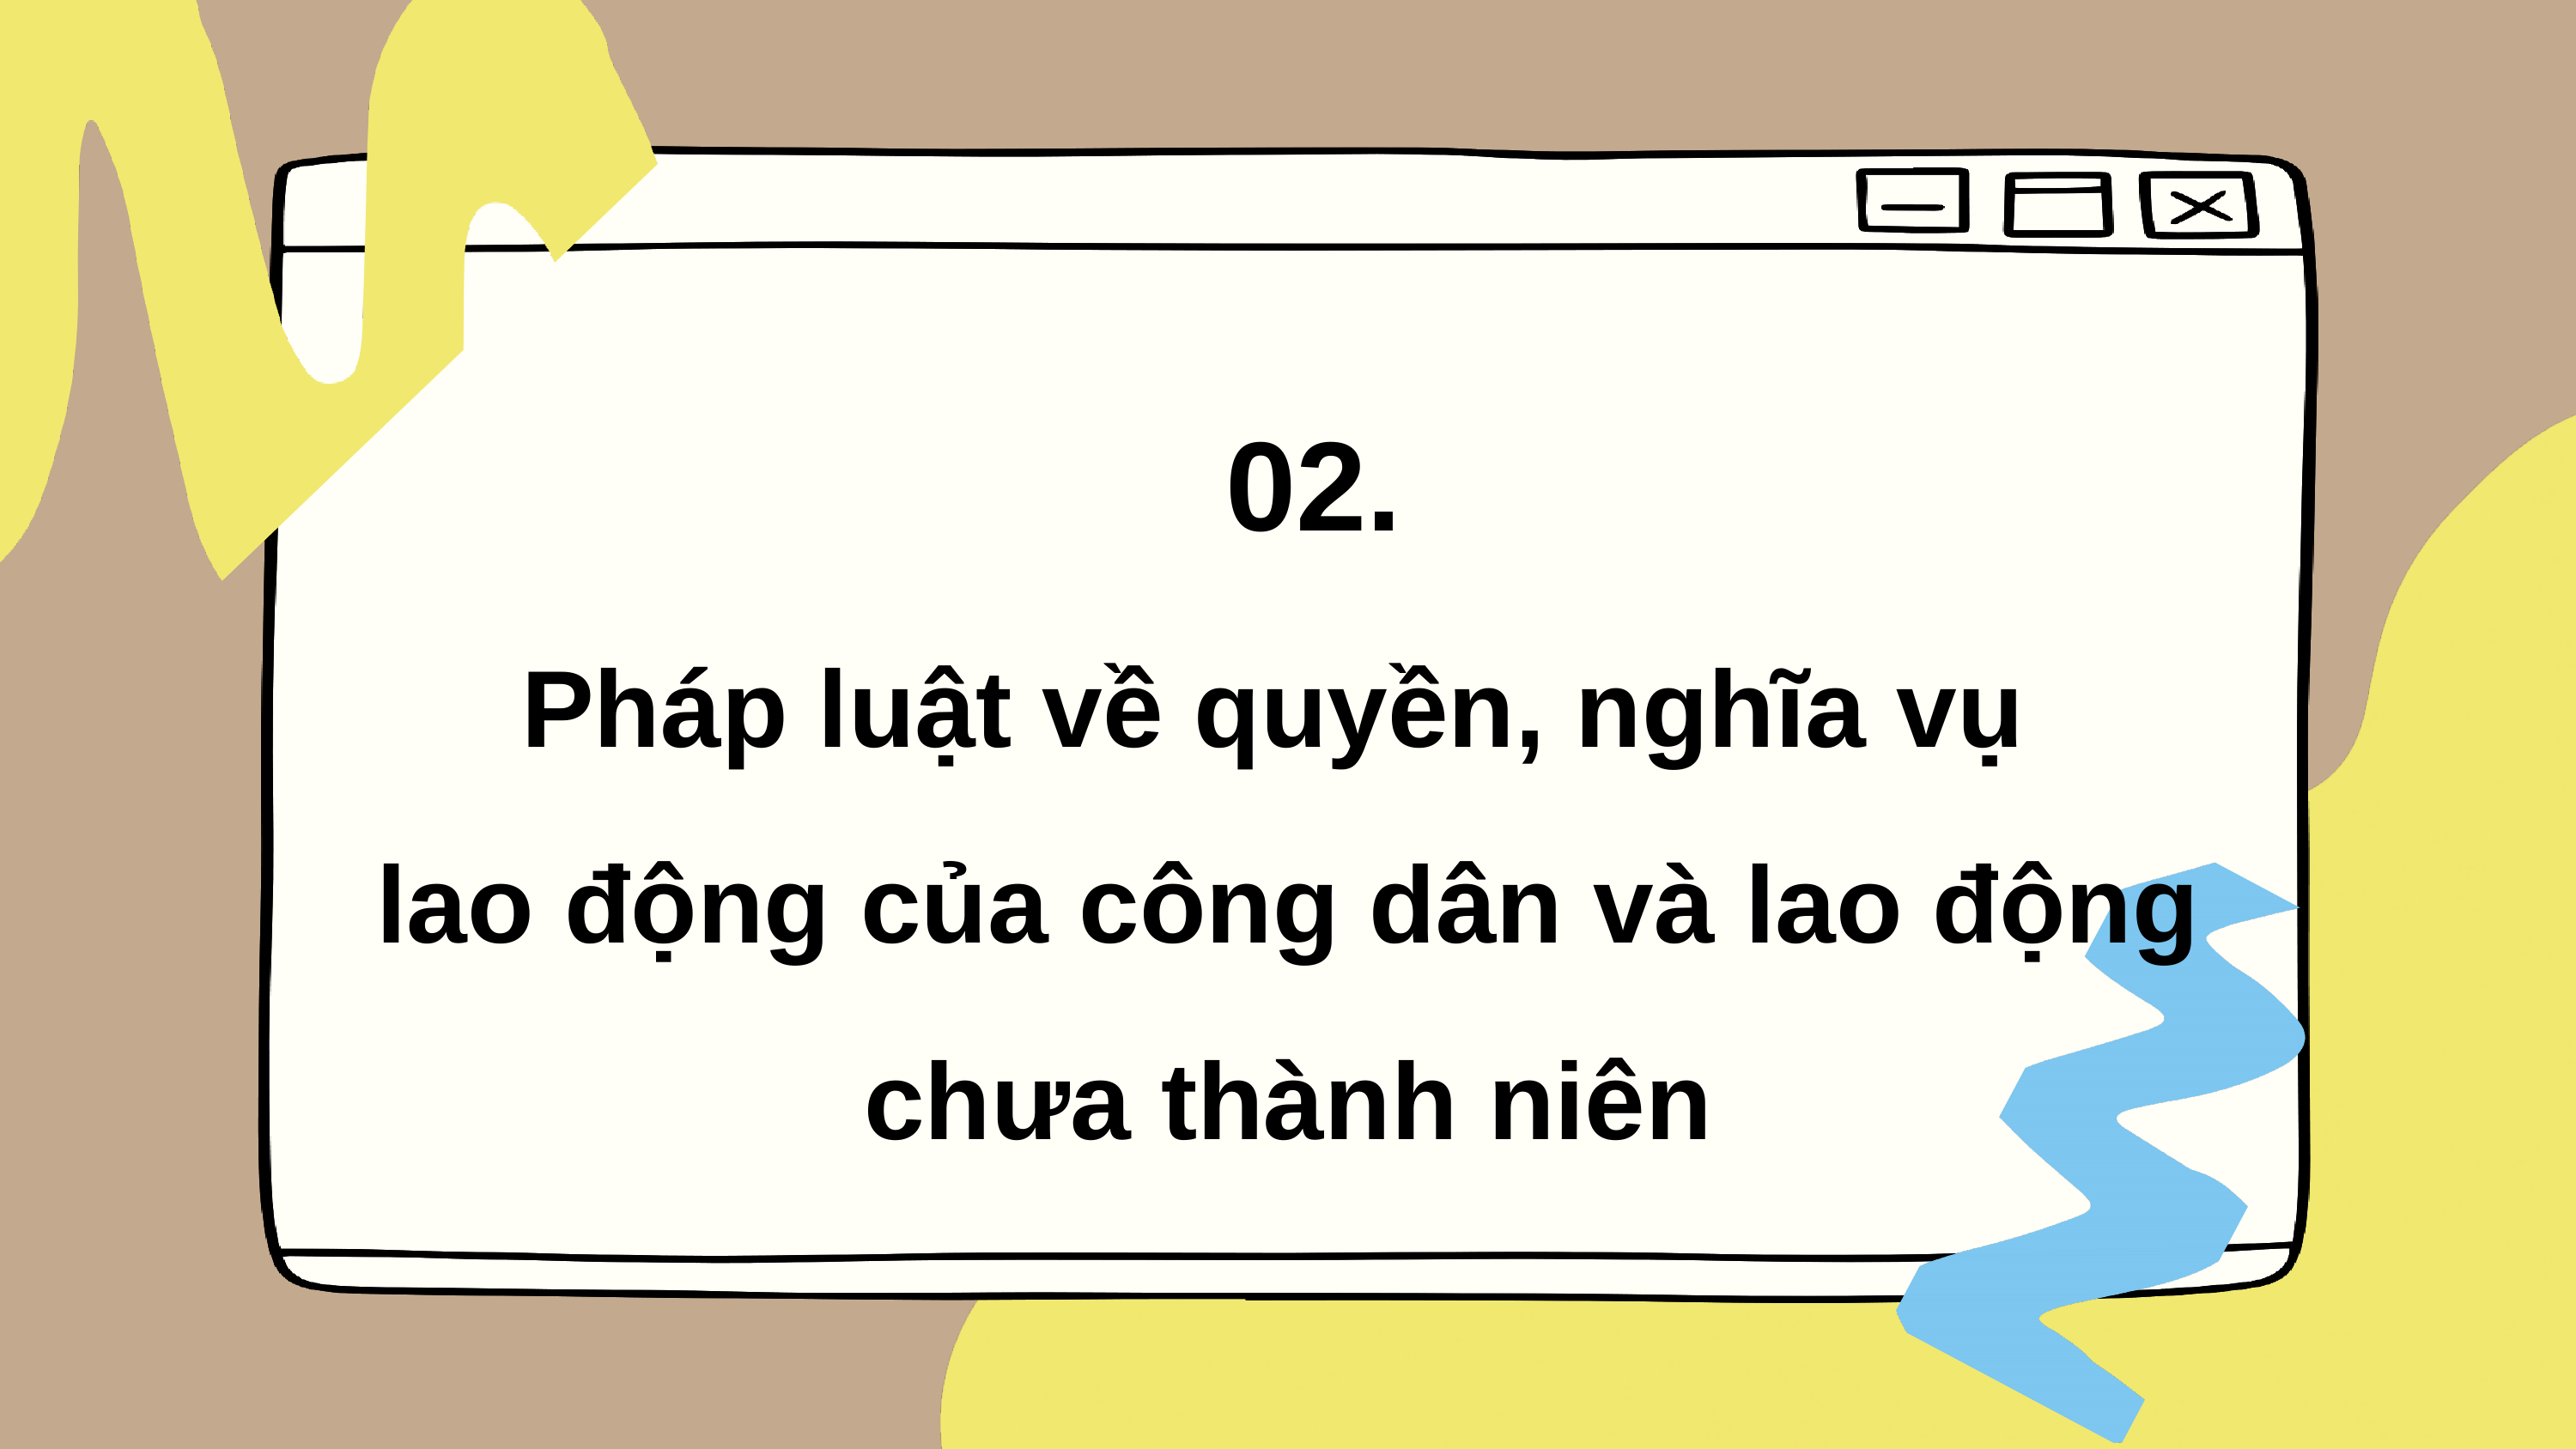

02.

Pháp luật về quyền, nghĩa vụ
lao động của công dân và lao động chưa thành niên